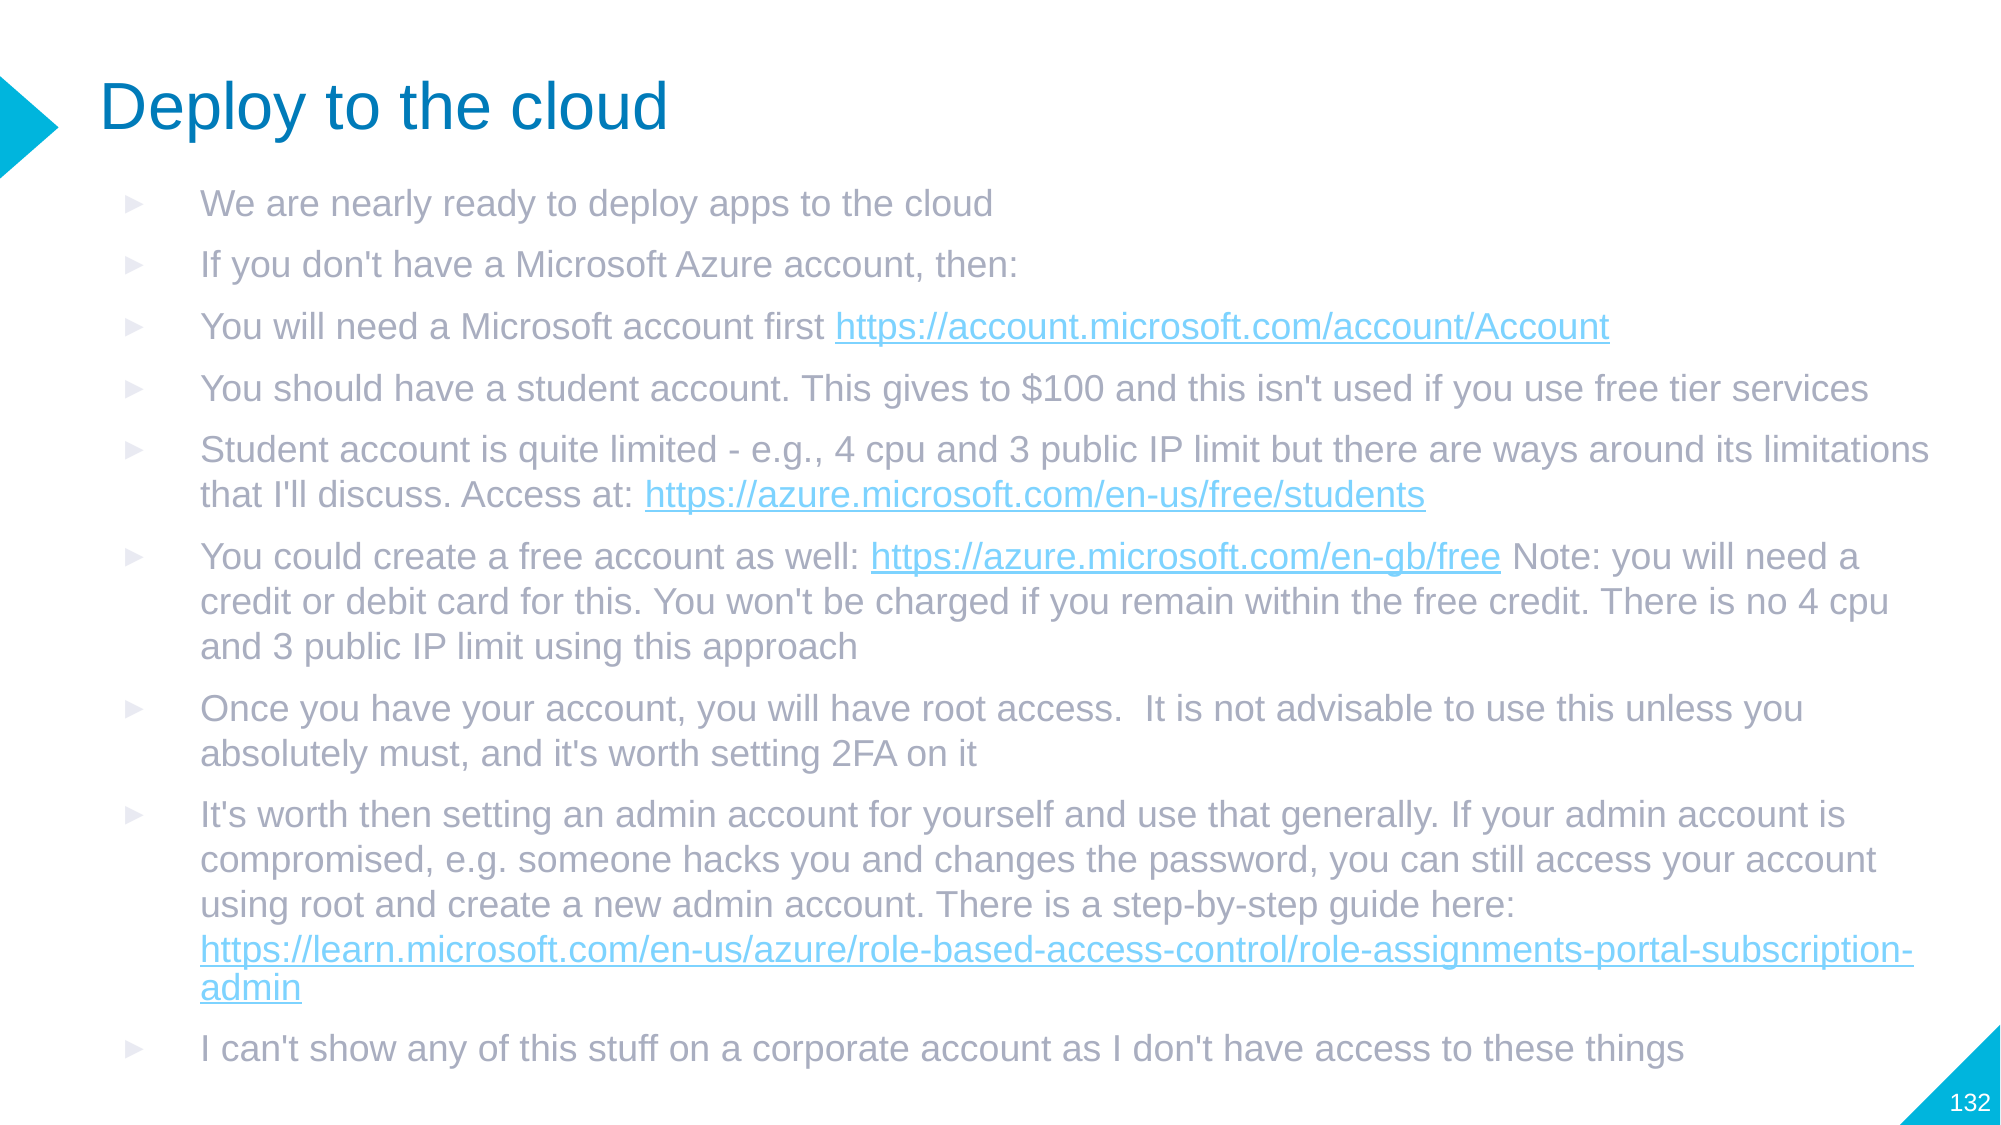

# Deploy to the cloud
We are nearly ready to deploy apps to the cloud
If you don't have a Microsoft Azure account, then:
You will need a Microsoft account first https://account.microsoft.com/account/Account
You should have a student account. This gives to $100 and this isn't used if you use free tier services
Student account is quite limited - e.g., 4 cpu and 3 public IP limit but there are ways around its limitations that I'll discuss. Access at: https://azure.microsoft.com/en-us/free/students
You could create a free account as well: https://azure.microsoft.com/en-gb/free Note: you will need a credit or debit card for this. You won't be charged if you remain within the free credit. There is no 4 cpu and 3 public IP limit using this approach
Once you have your account, you will have root access.  It is not advisable to use this unless you absolutely must, and it's worth setting 2FA on it
It's worth then setting an admin account for yourself and use that generally. If your admin account is compromised, e.g. someone hacks you and changes the password, you can still access your account using root and create a new admin account. There is a step-by-step guide here:
https://learn.microsoft.com/en-us/azure/role-based-access-control/role-assignments-portal-subscription-admin
I can't show any of this stuff on a corporate account as I don't have access to these things
132